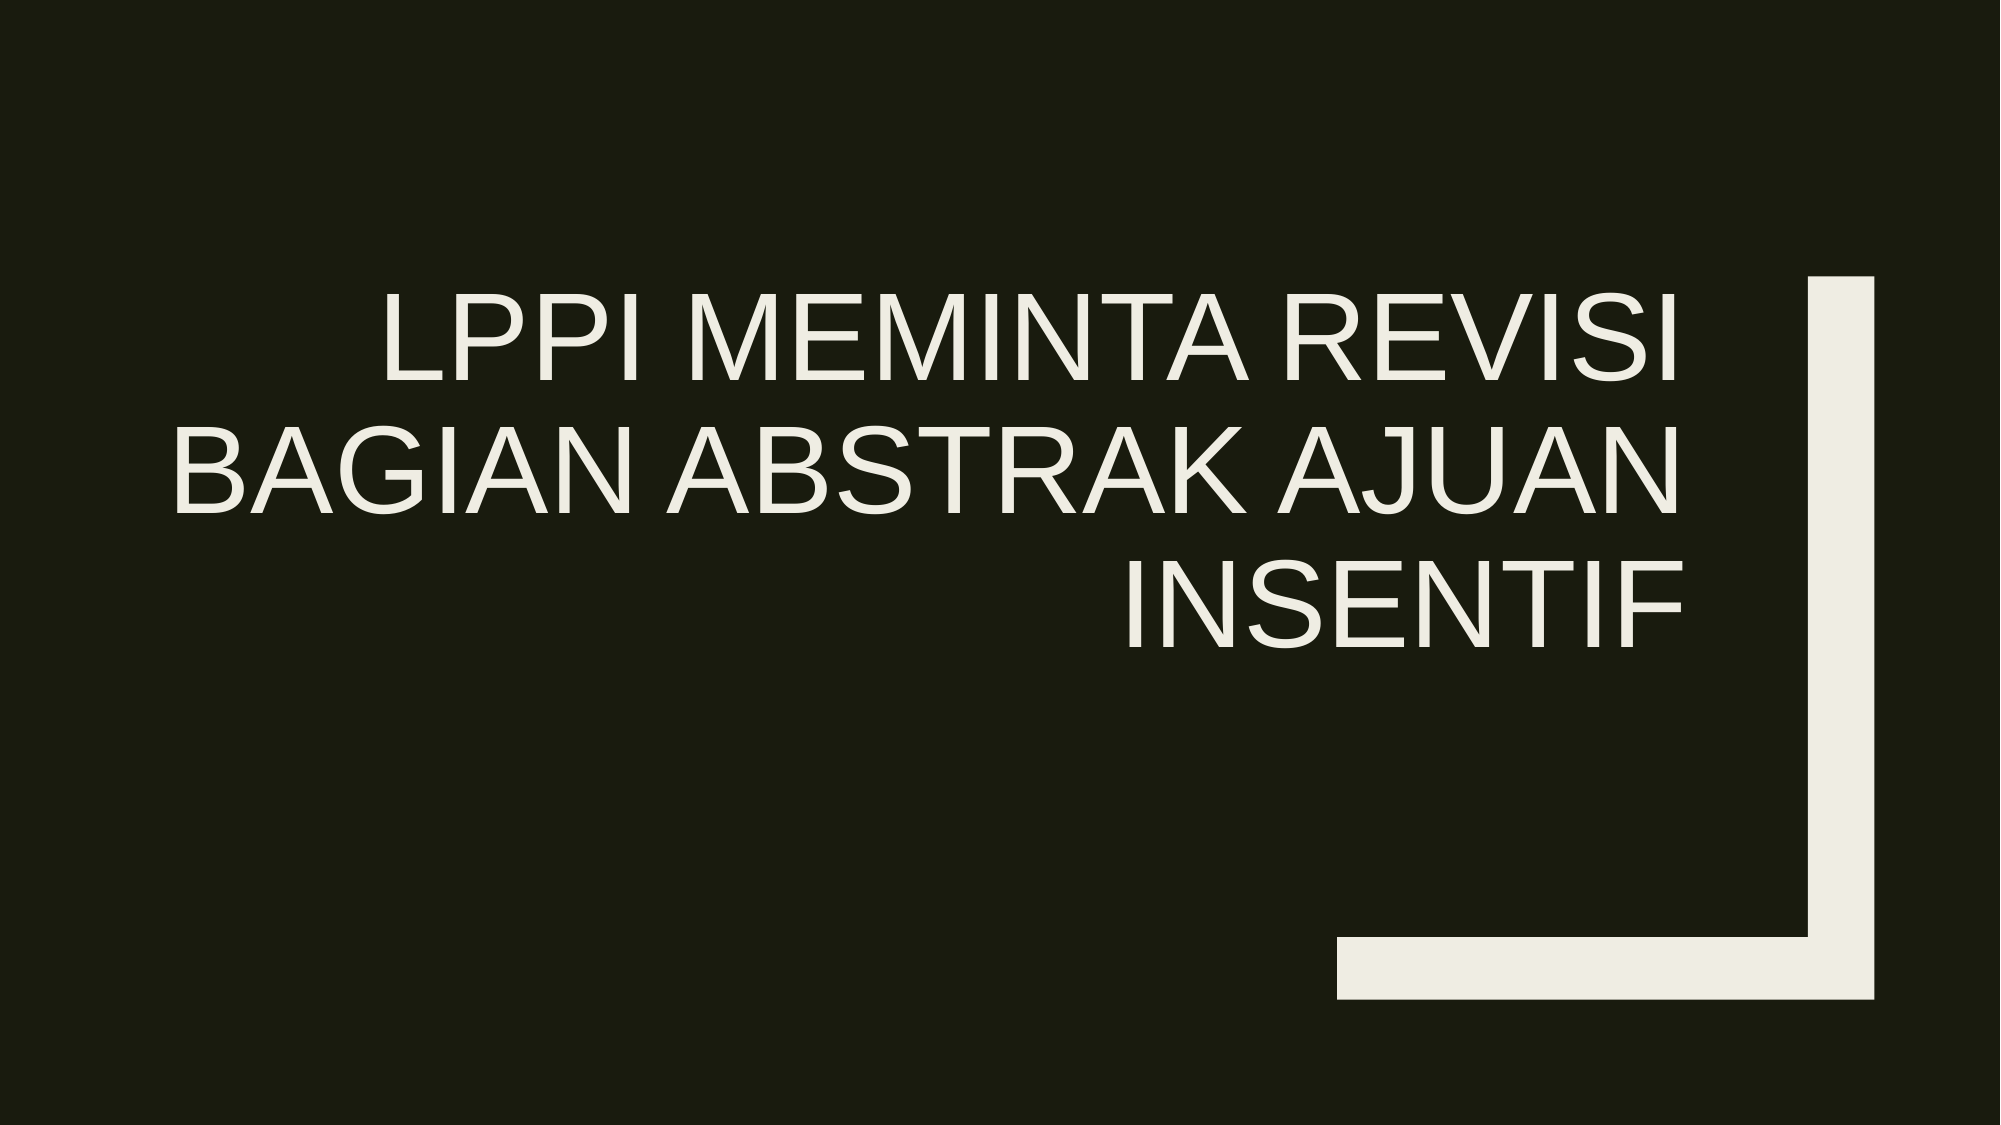

# LPPI Meminta revisi Bagian abstrak ajuan insentif